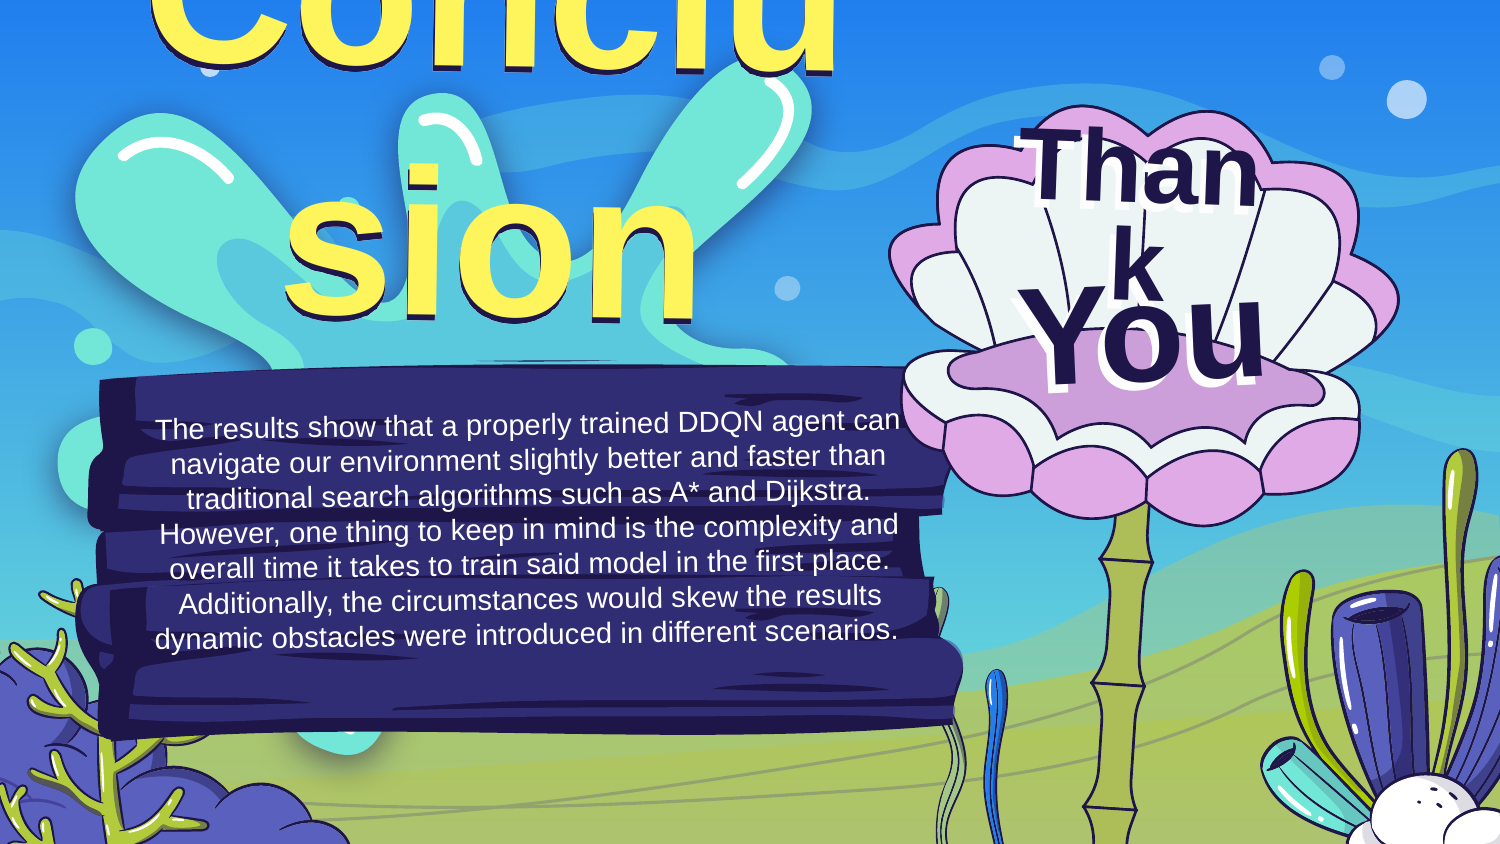

Thank
Conclusion
You

The results show that a properly trained DDQN agent can navigate our environment slightly better and faster than traditional search algorithms such as A* and Dijkstra. However, one thing to keep in mind is the complexity and overall time it takes to train said model in the first place. Additionally, the circumstances would skew the results dynamic obstacles were introduced in different scenarios.